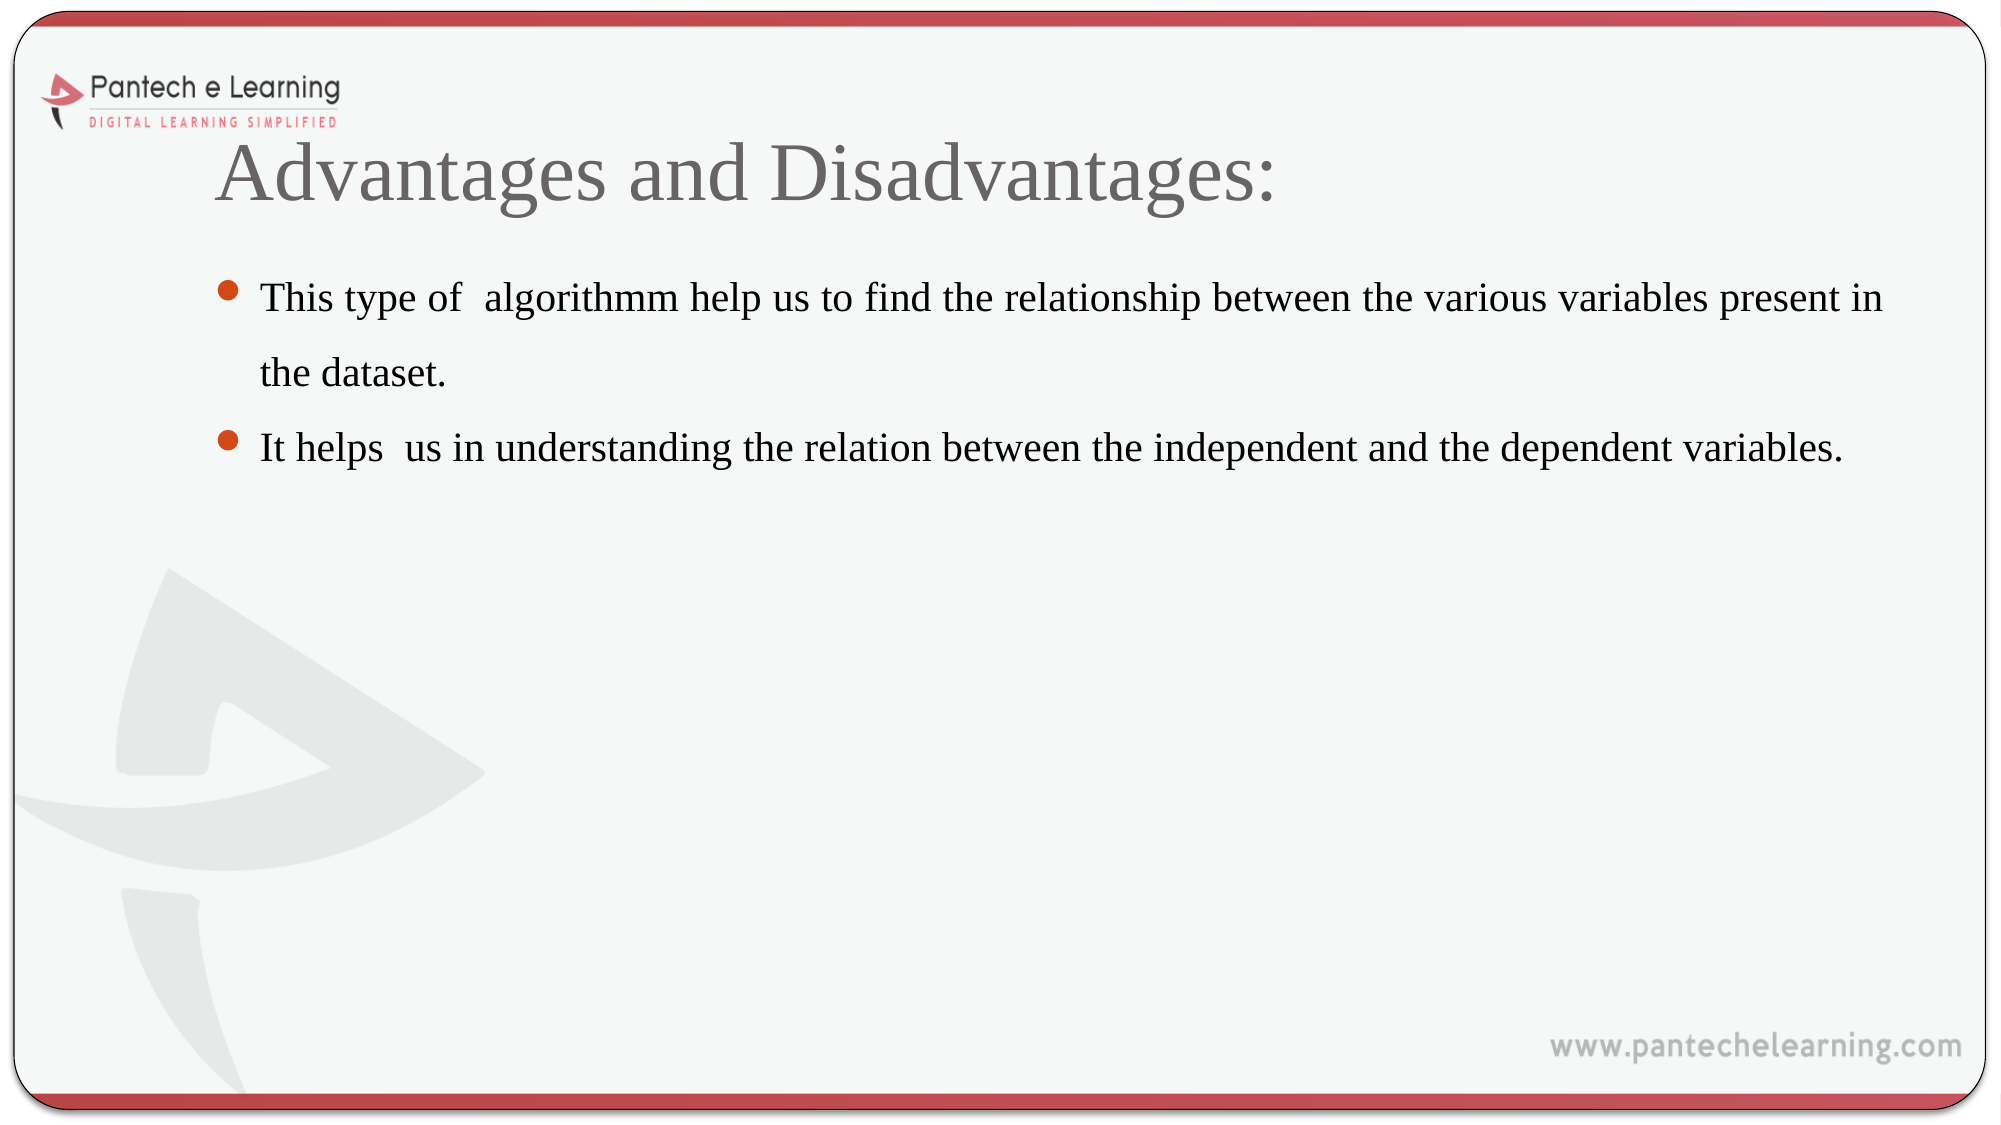

# Advantages and Disadvantages:
This type of  algorithmm help us to find the relationship between the various variables present in the dataset.
It helps  us in understanding the relation between the independent and the dependent variables.